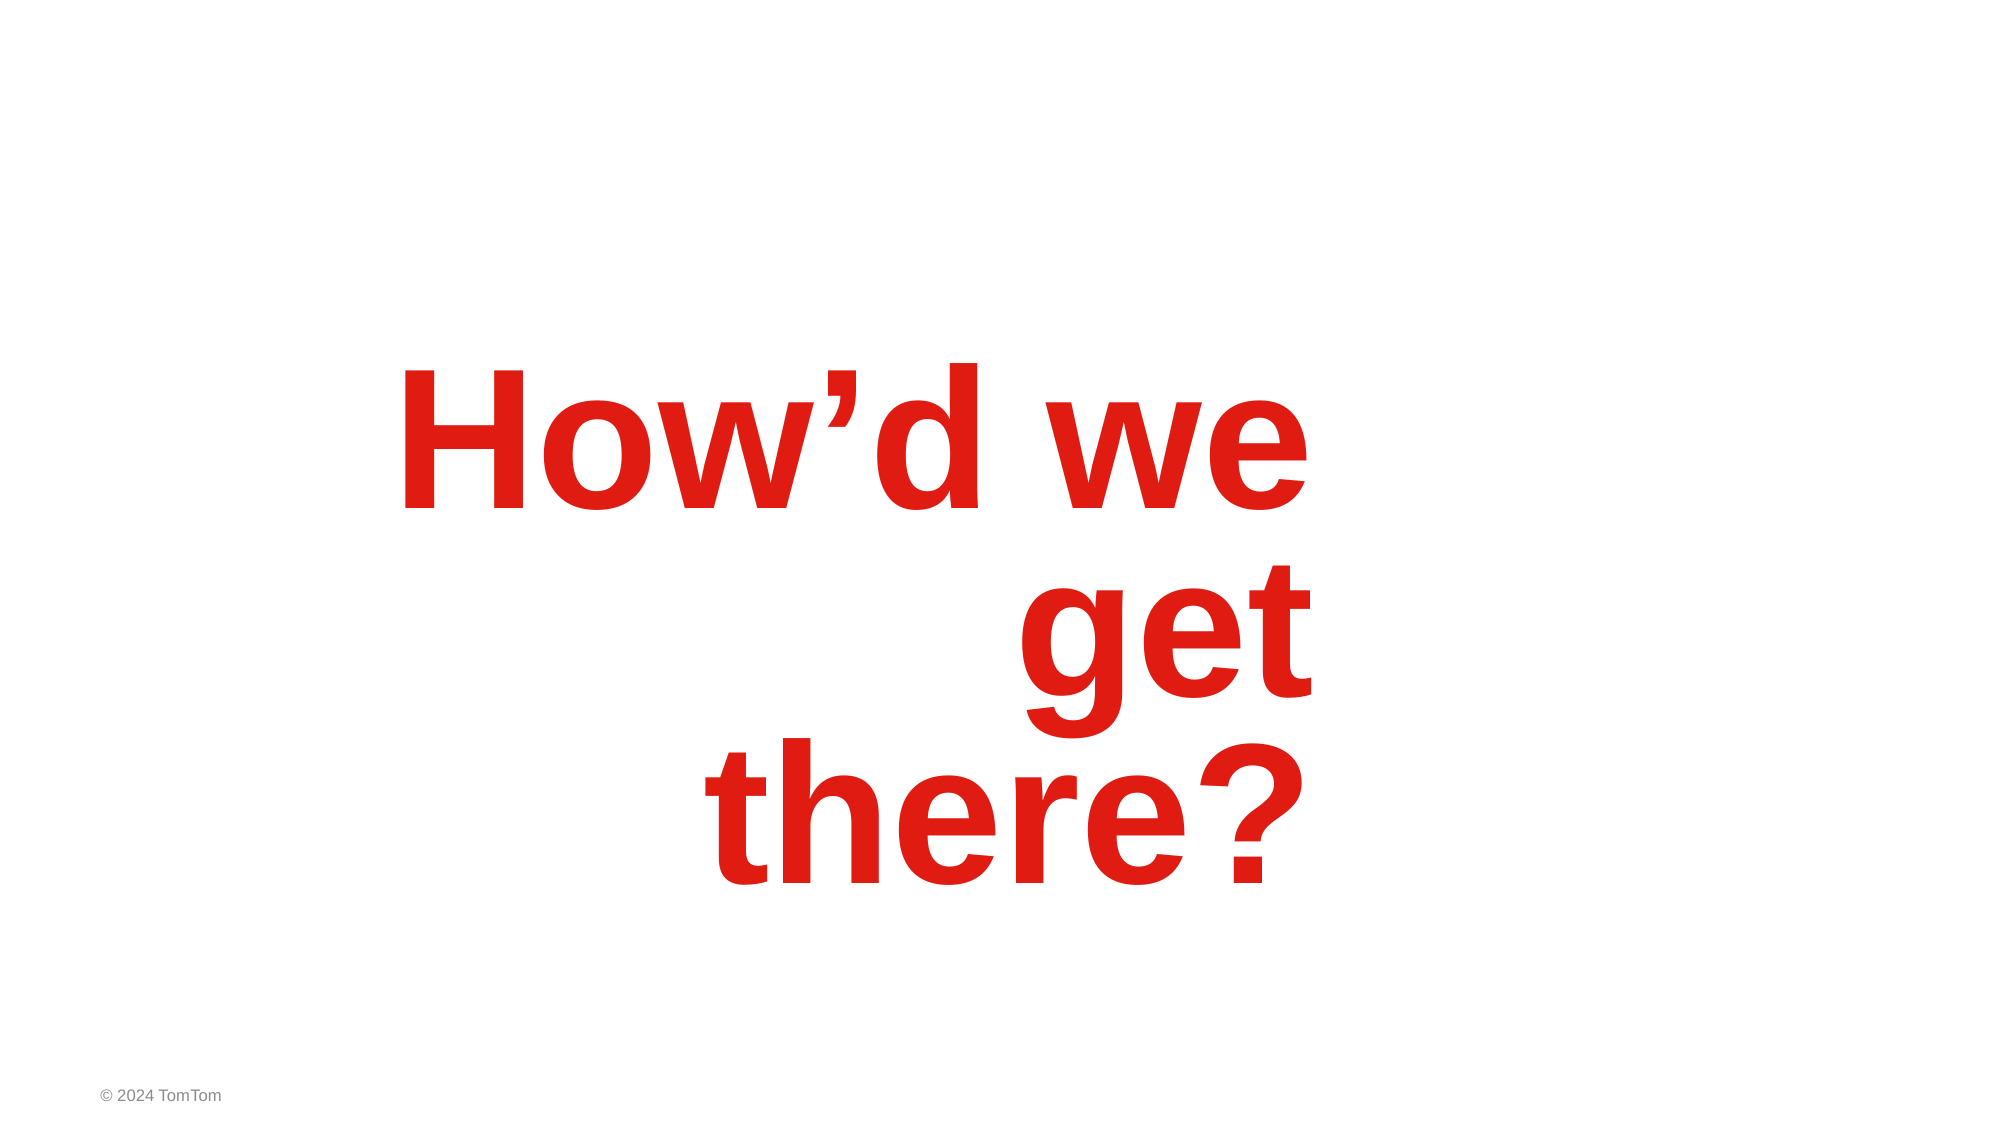

# How’d we …    …get there?
© 2024 TomTom